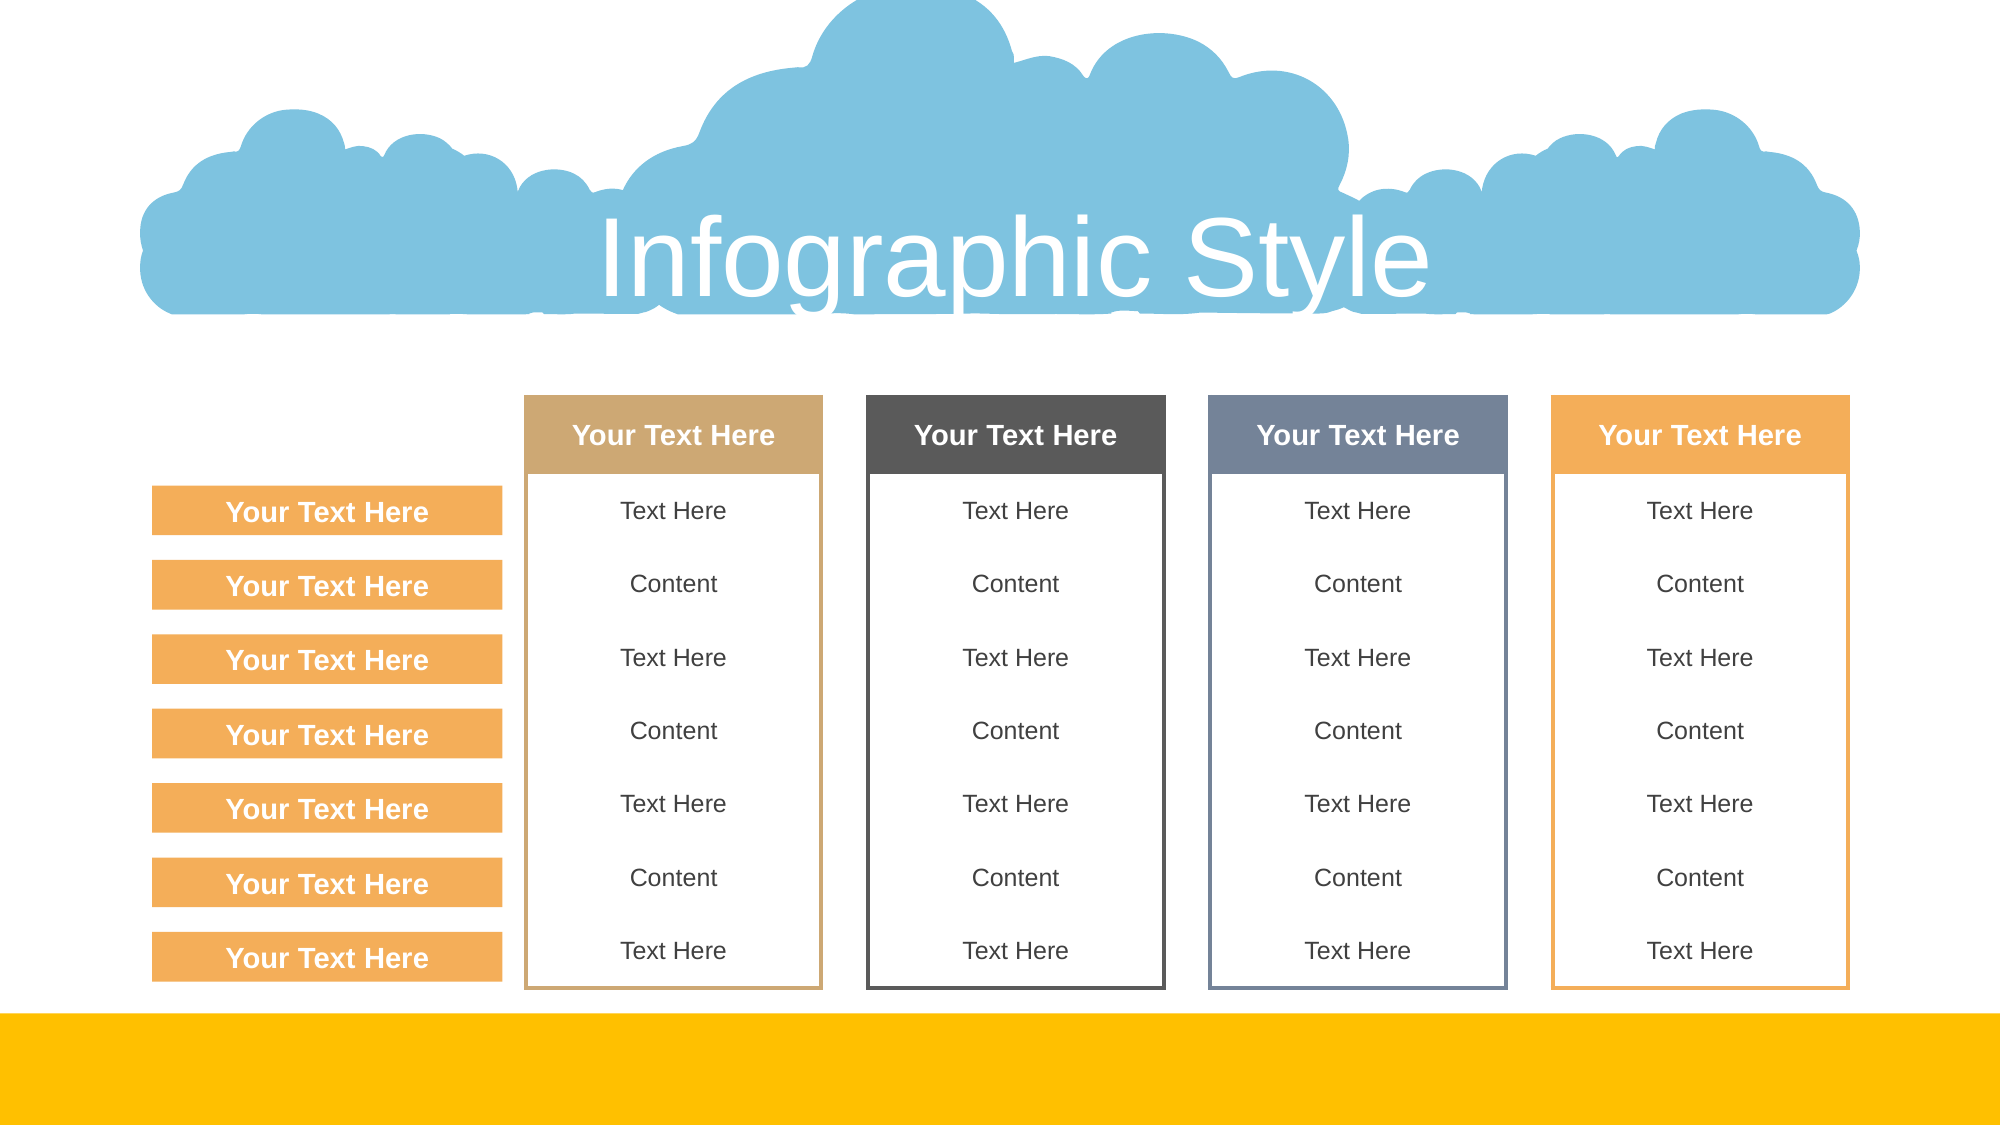

Infographic Style
| Your Text Here |
| --- |
| Text Here |
| Content |
| Text Here |
| Content |
| Text Here |
| Content |
| Text Here |
| Your Text Here |
| --- |
| Text Here |
| Content |
| Text Here |
| Content |
| Text Here |
| Content |
| Text Here |
| Your Text Here |
| --- |
| Text Here |
| Content |
| Text Here |
| Content |
| Text Here |
| Content |
| Text Here |
| Your Text Here |
| --- |
| Text Here |
| Content |
| Text Here |
| Content |
| Text Here |
| Content |
| Text Here |
Your Text Here
Your Text Here
Your Text Here
Your Text Here
Your Text Here
Your Text Here
Your Text Here